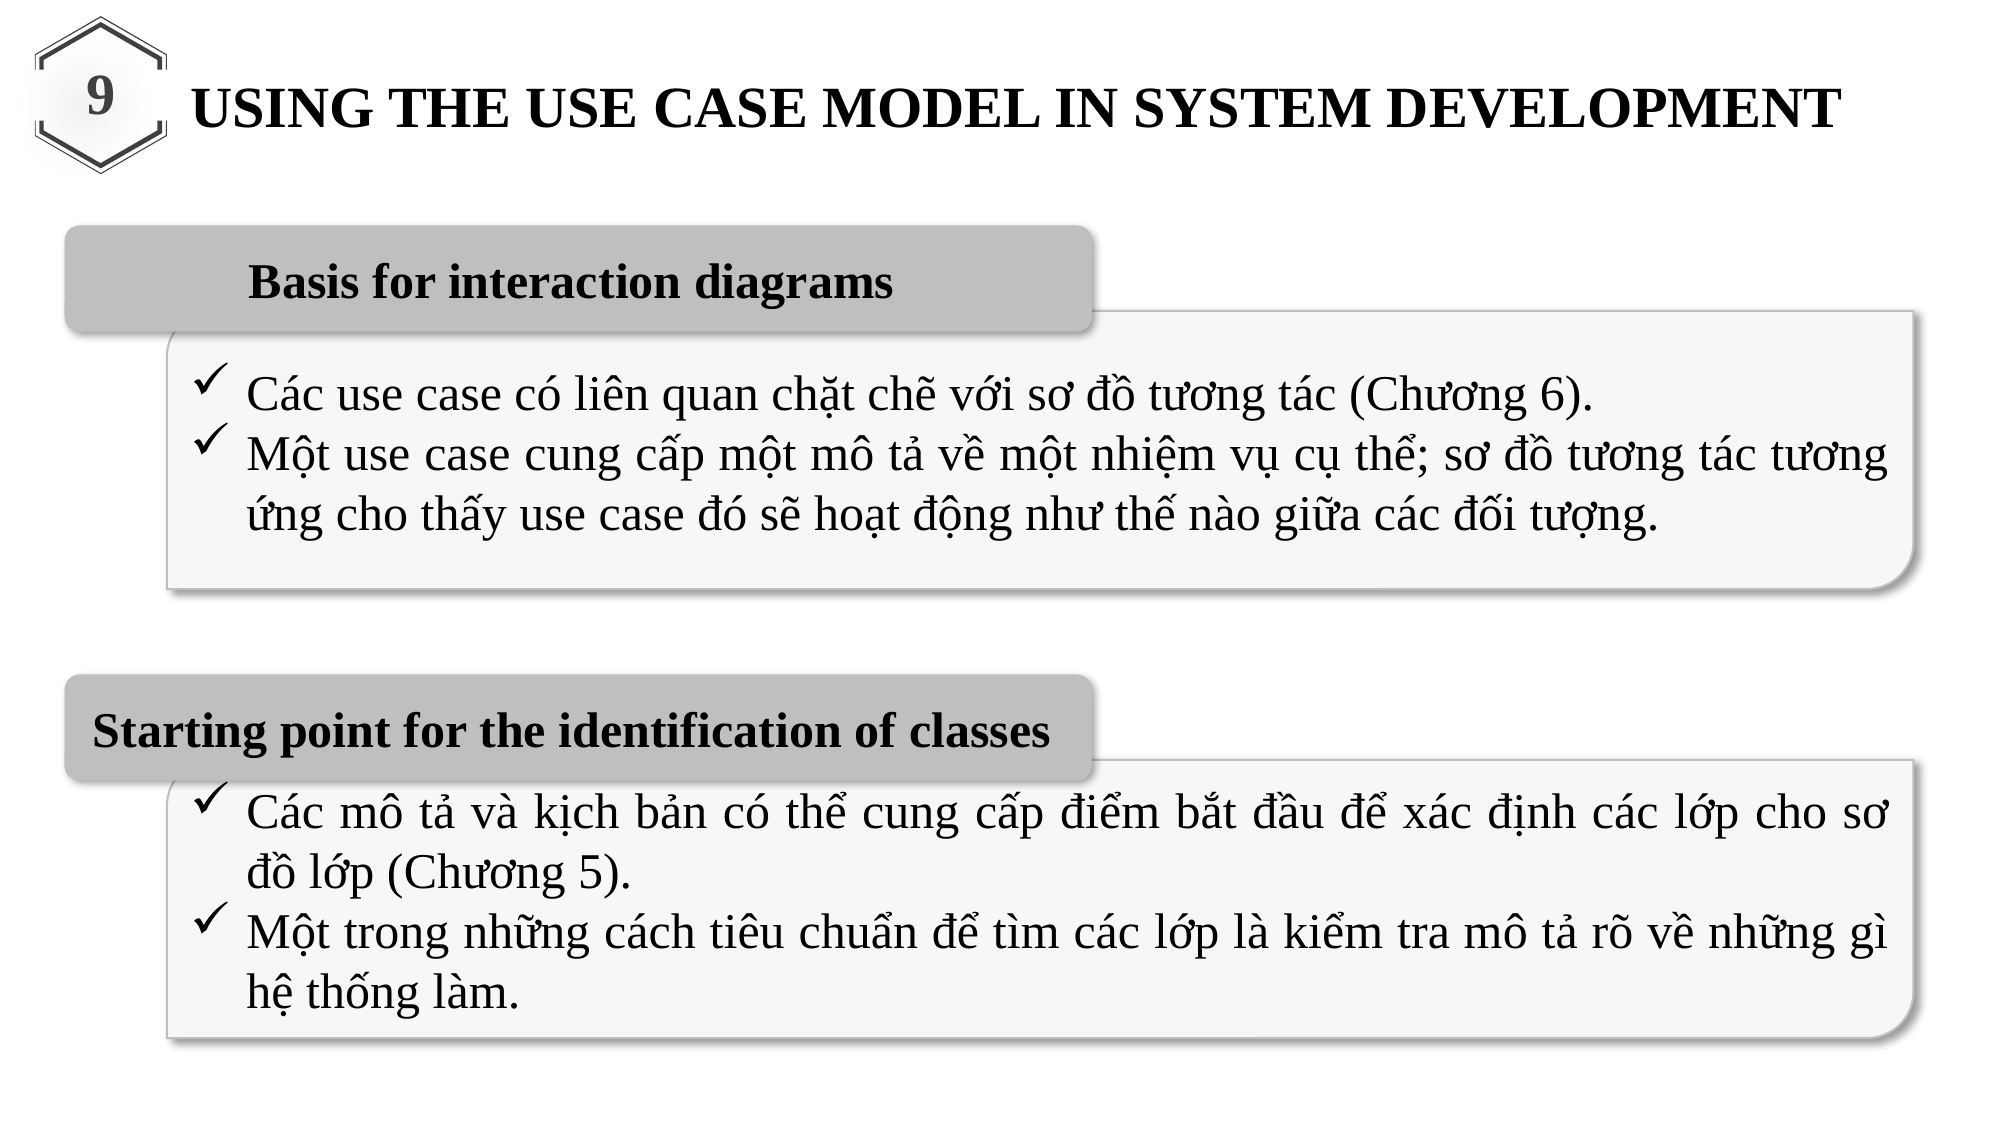

USING THE USE CASE MODEL IN SYSTEM DEVELOPMENT
9

Basis for interaction diagrams
Các use case có liên quan chặt chẽ với sơ đồ tương tác (Chương 6).
Một use case cung cấp một mô tả về một nhiệm vụ cụ thể; sơ đồ tương tác tương ứng cho thấy use case đó sẽ hoạt động như thế nào giữa các đối tượng.
Starting point for the identification of classes
Các mô tả và kịch bản có thể cung cấp điểm bắt đầu để xác định các lớp cho sơ đồ lớp (Chương 5).
Một trong những cách tiêu chuẩn để tìm các lớp là kiểm tra mô tả rõ về những gì hệ thống làm.